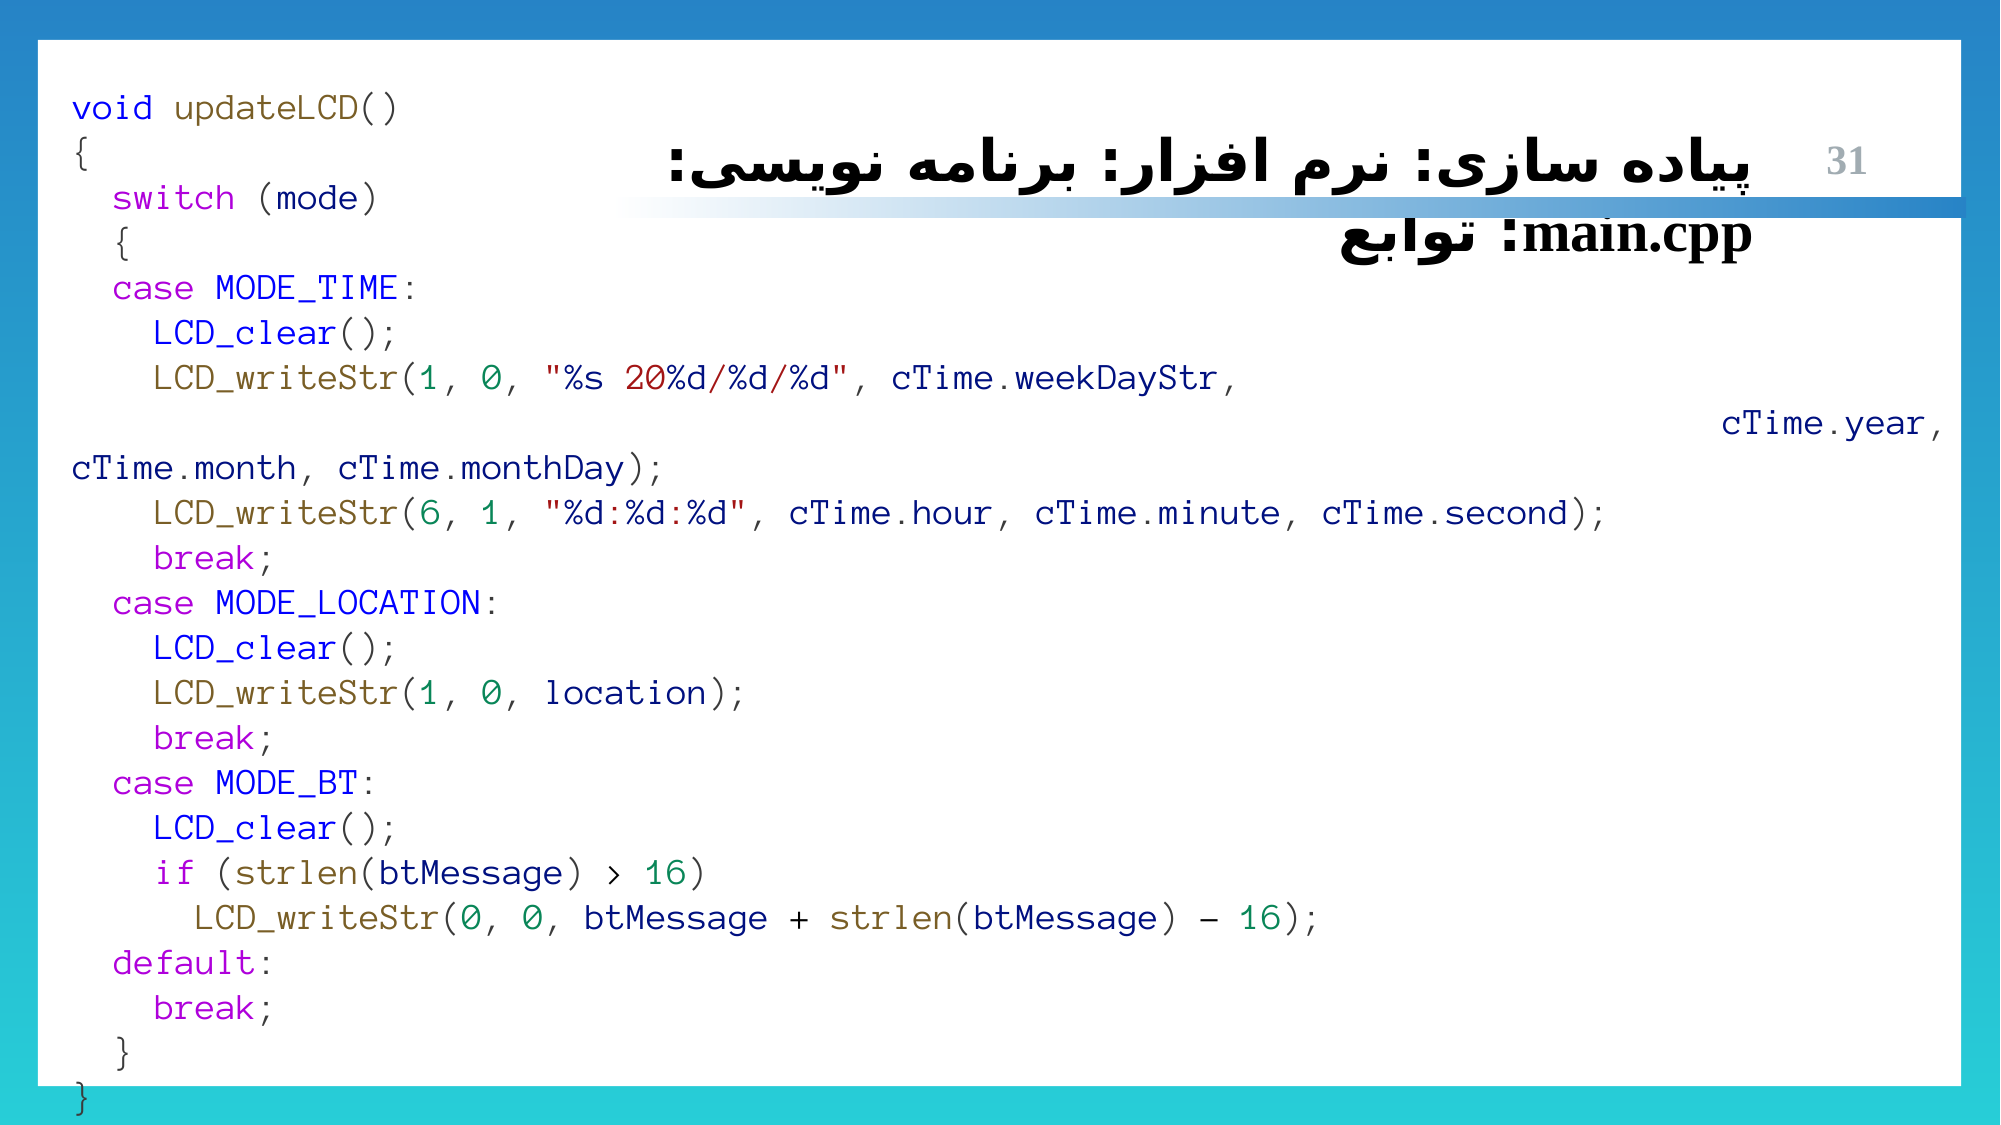

void updateLCD()
{
  switch (mode)
  {
  case MODE_TIME:
    LCD_clear();
    LCD_writeStr(1, 0, "%s 20%d/%d/%d", cTime.weekDayStr,
											cTime.year, cTime.month, cTime.monthDay);
    LCD_writeStr(6, 1, "%d:%d:%d", cTime.hour, cTime.minute, cTime.second);
    break;
  case MODE_LOCATION:
    LCD_clear();
    LCD_writeStr(1, 0, location);
    break;
  case MODE_BT:
    LCD_clear();
    if (strlen(btMessage) > 16)
      LCD_writeStr(0, 0, btMessage + strlen(btMessage) - 16);
  default:
    break;
  }
}
پیاده سازی: نرم افزار: برنامه نویسی: main.cpp: توابع
31